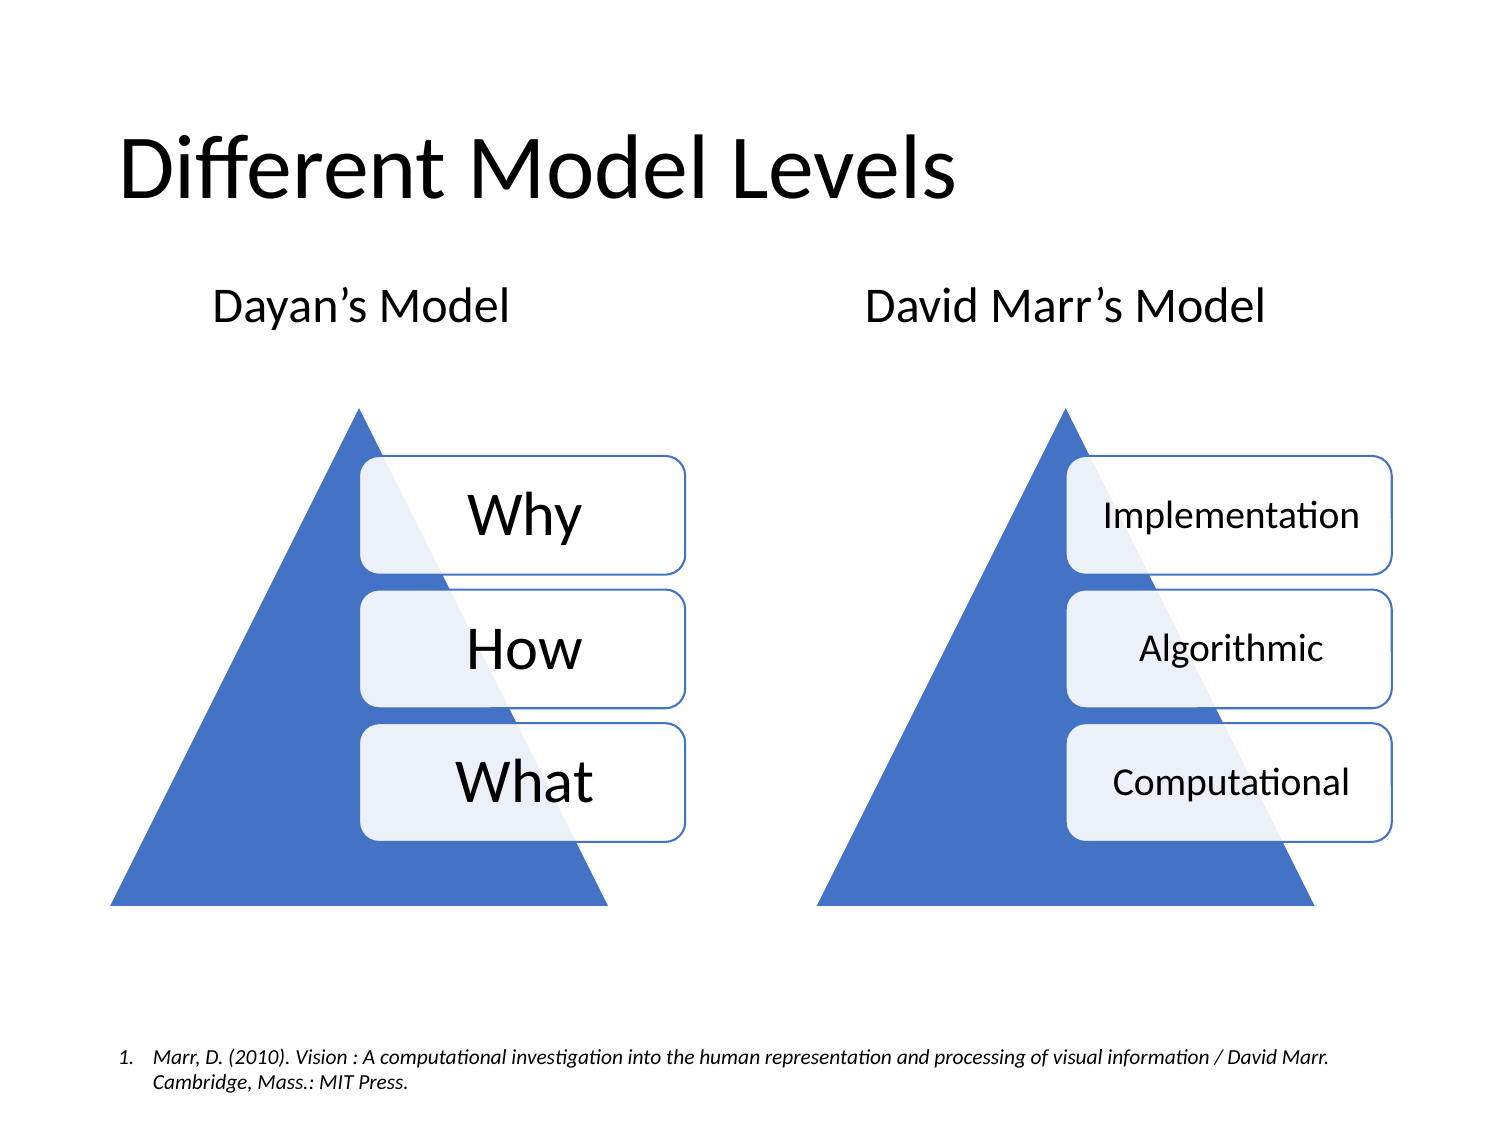

# Different Model Levels
Dayan’s Model
David Marr’s Model
Why
How
What
Implementation
Algorithmic
Computational
Marr, D. (2010). Vision : A computational investigation into the human representation and processing of visual information / David Marr. Cambridge, Mass.: MIT Press.